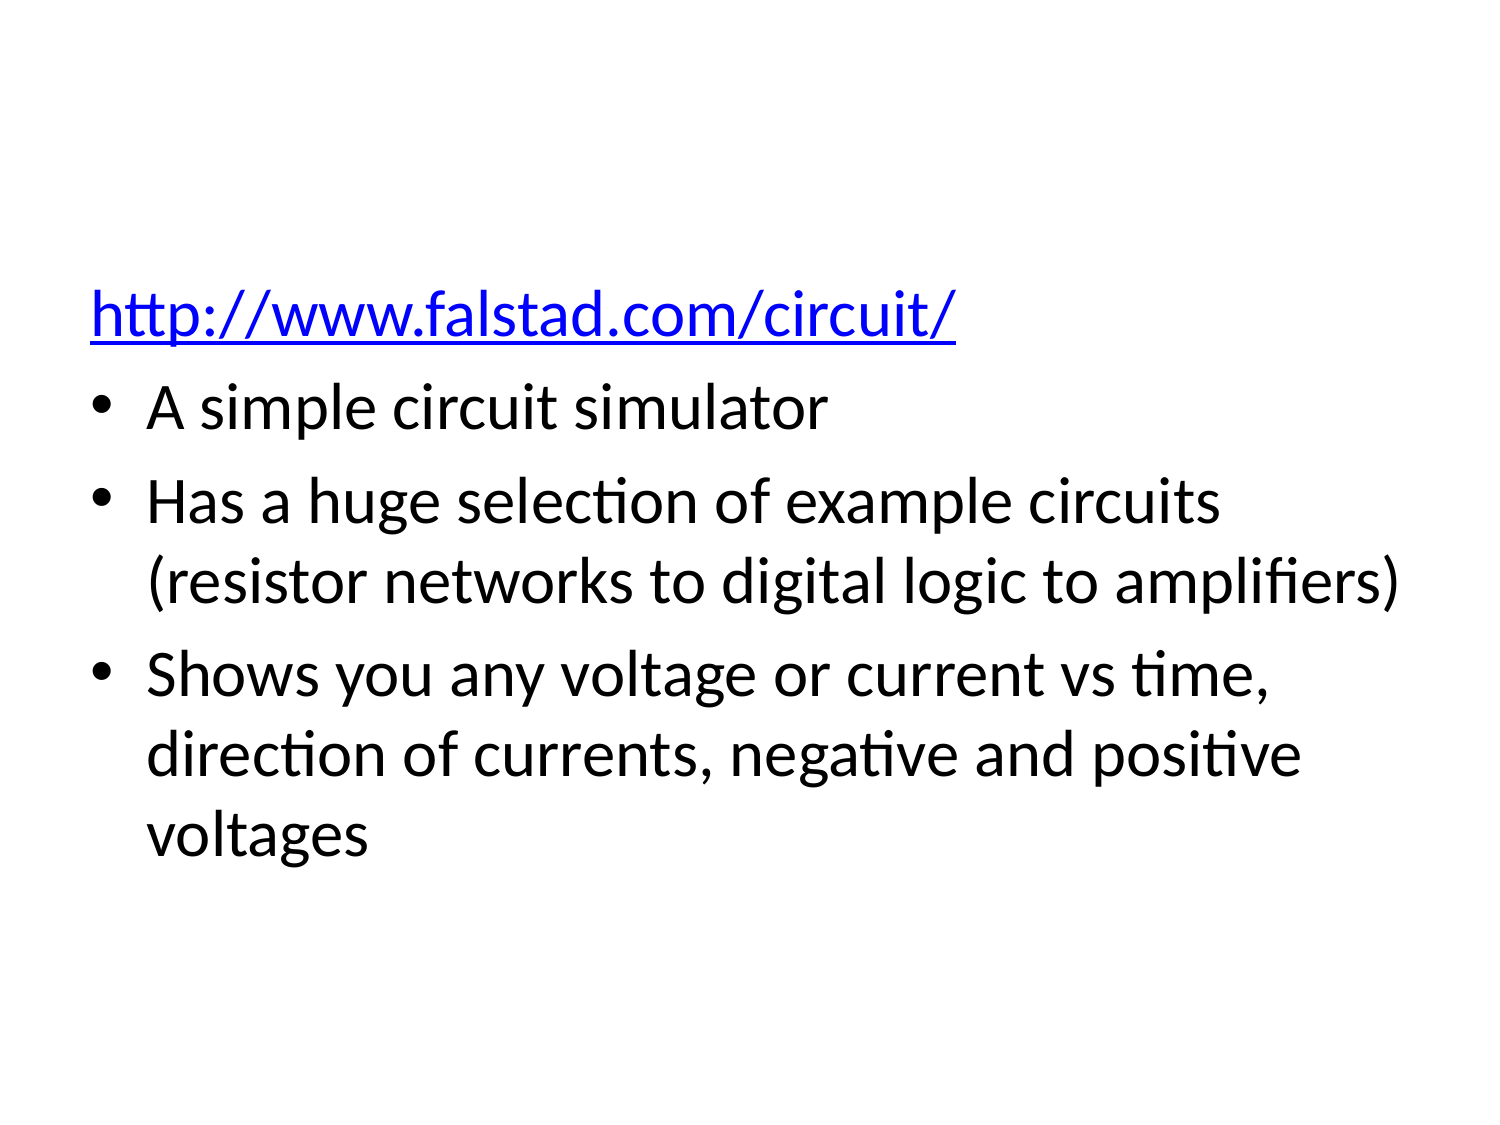

#
http://www.falstad.com/circuit/
A simple circuit simulator
Has a huge selection of example circuits (resistor networks to digital logic to amplifiers)
Shows you any voltage or current vs time, direction of currents, negative and positive voltages